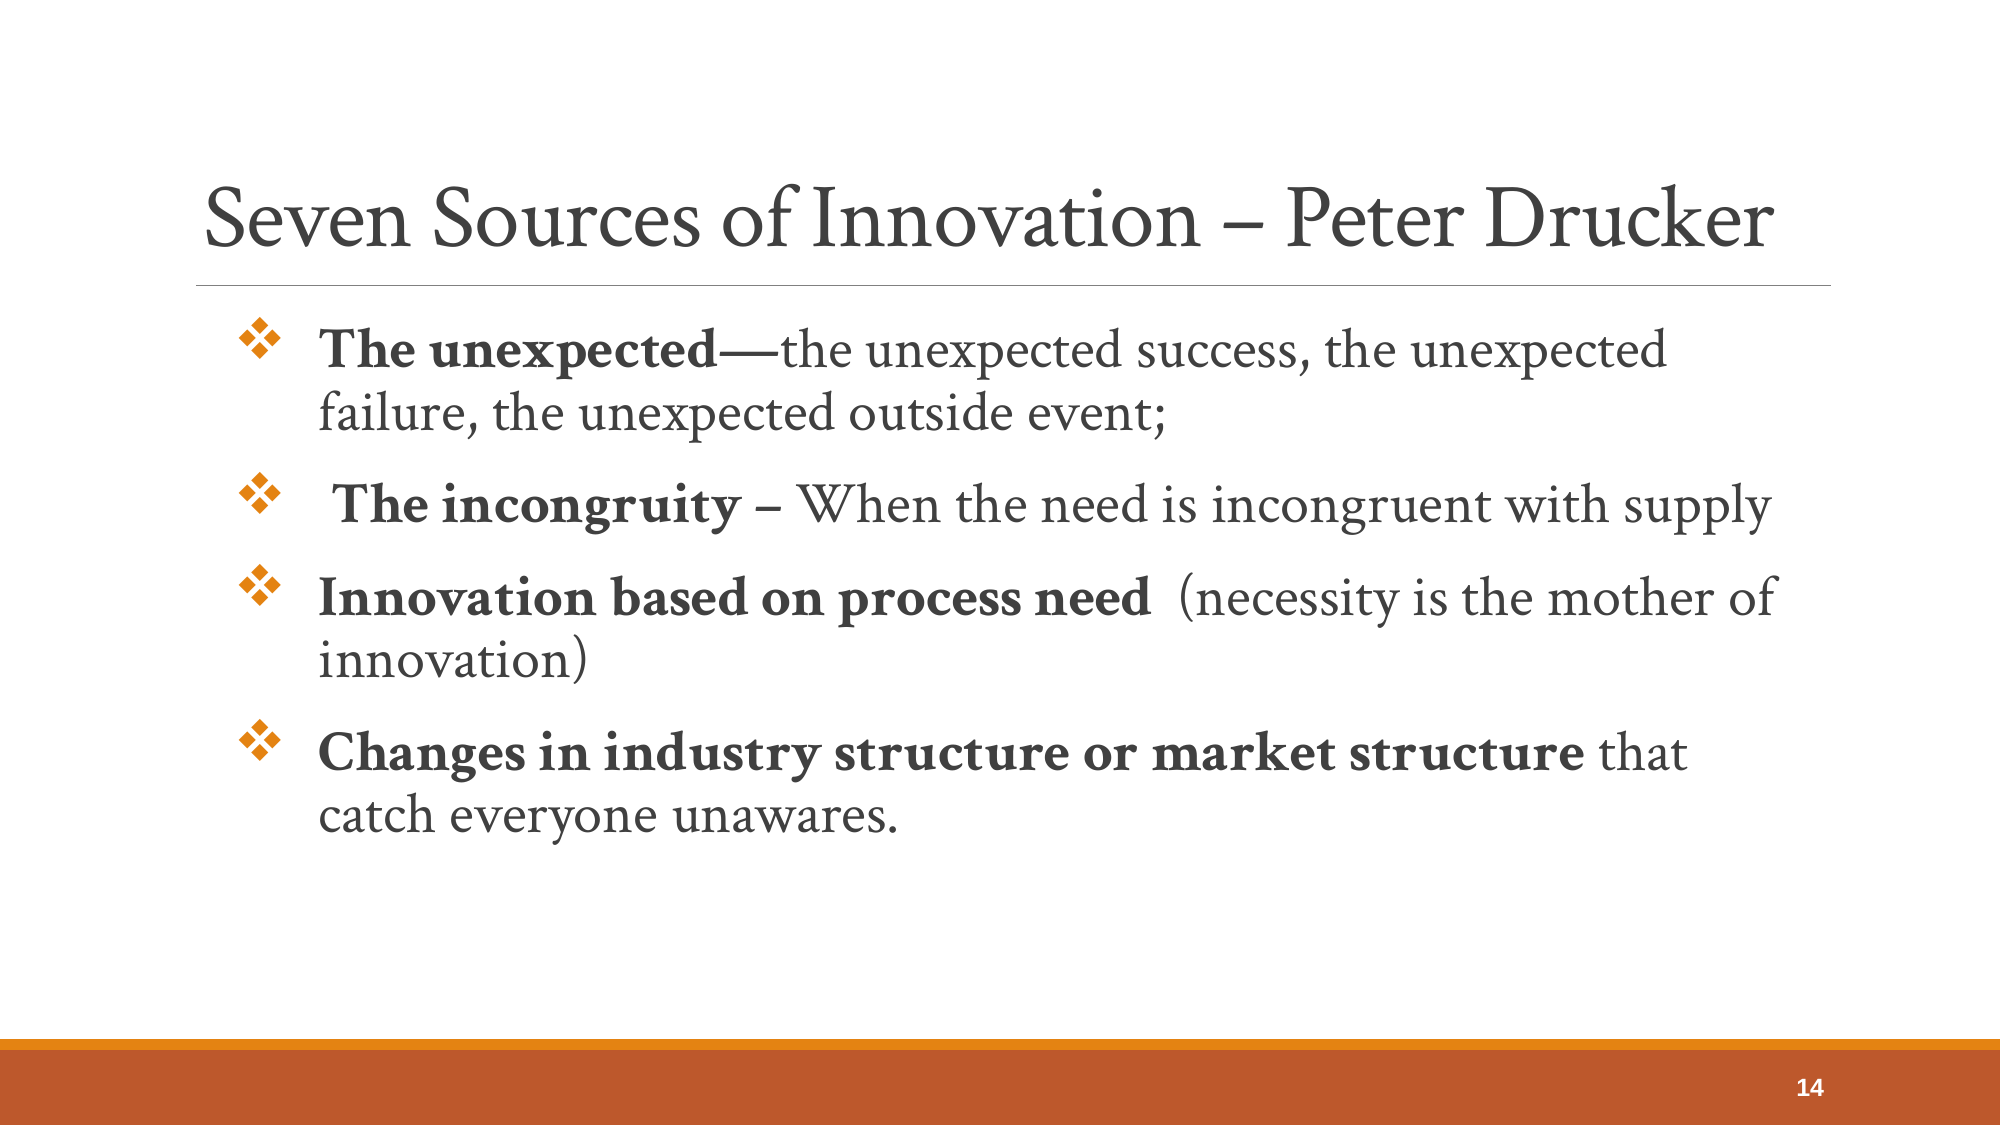

# Seven Sources of Innovation – Peter Drucker
The unexpected—the unexpected success, the unexpected failure, the unexpected outside event;
 The incongruity – When the need is incongruent with supply
Innovation based on process need  (necessity is the mother of innovation)
Changes in industry structure or market structure that catch everyone unawares.
14